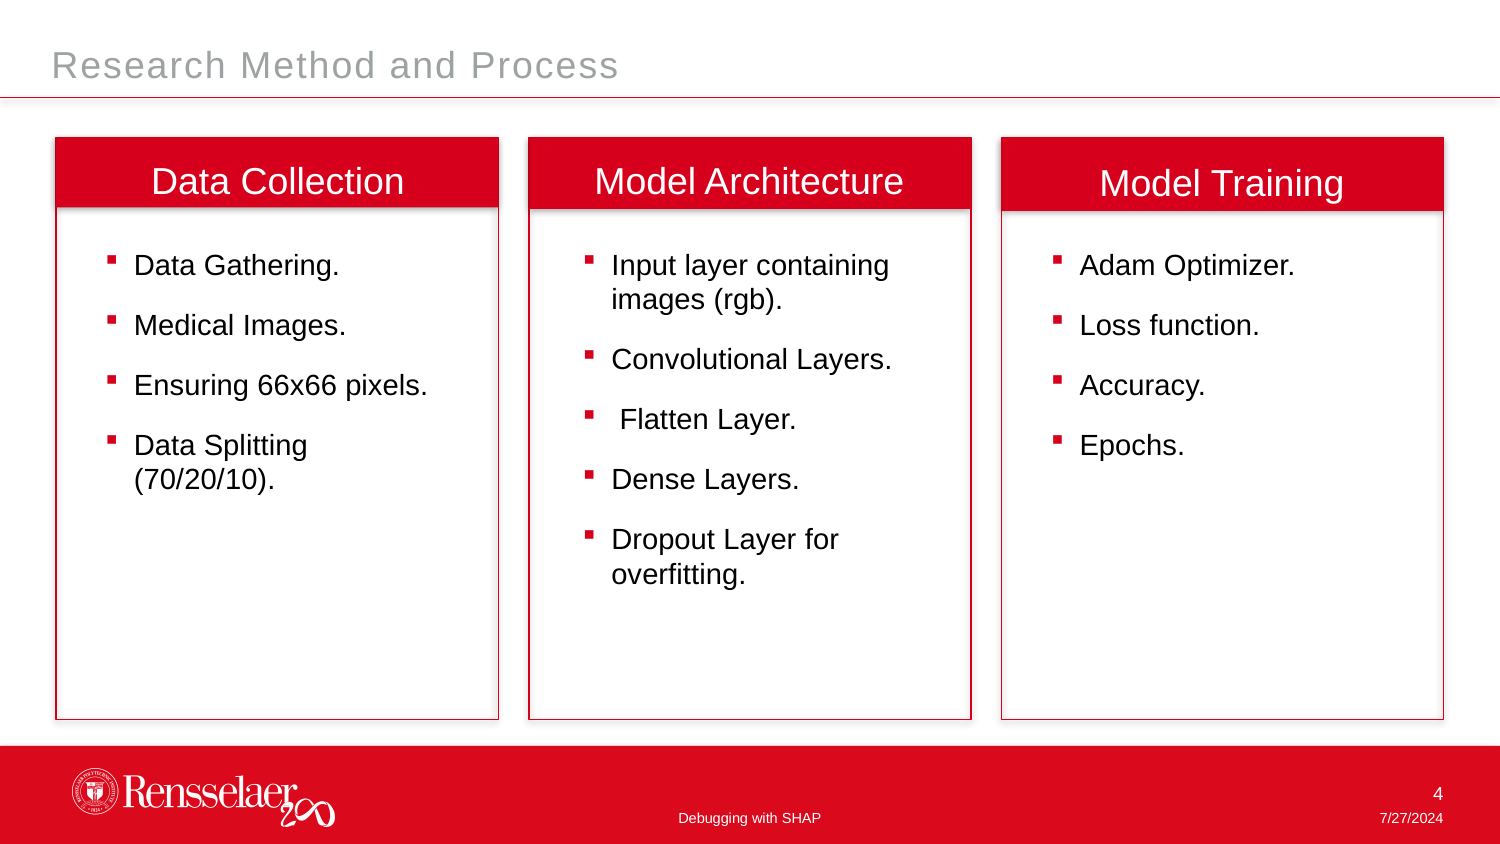

Research Method and Process

Data Collection
Model Architecture
Model Training
Data Gathering.
Medical Images.
Ensuring 66x66 pixels.
Data Splitting (70/20/10).
Input layer containing images (rgb).
Convolutional Layers.
 Flatten Layer.
Dense Layers.
Dropout Layer for overfitting.
Adam Optimizer.
Loss function.
Accuracy.
Epochs.